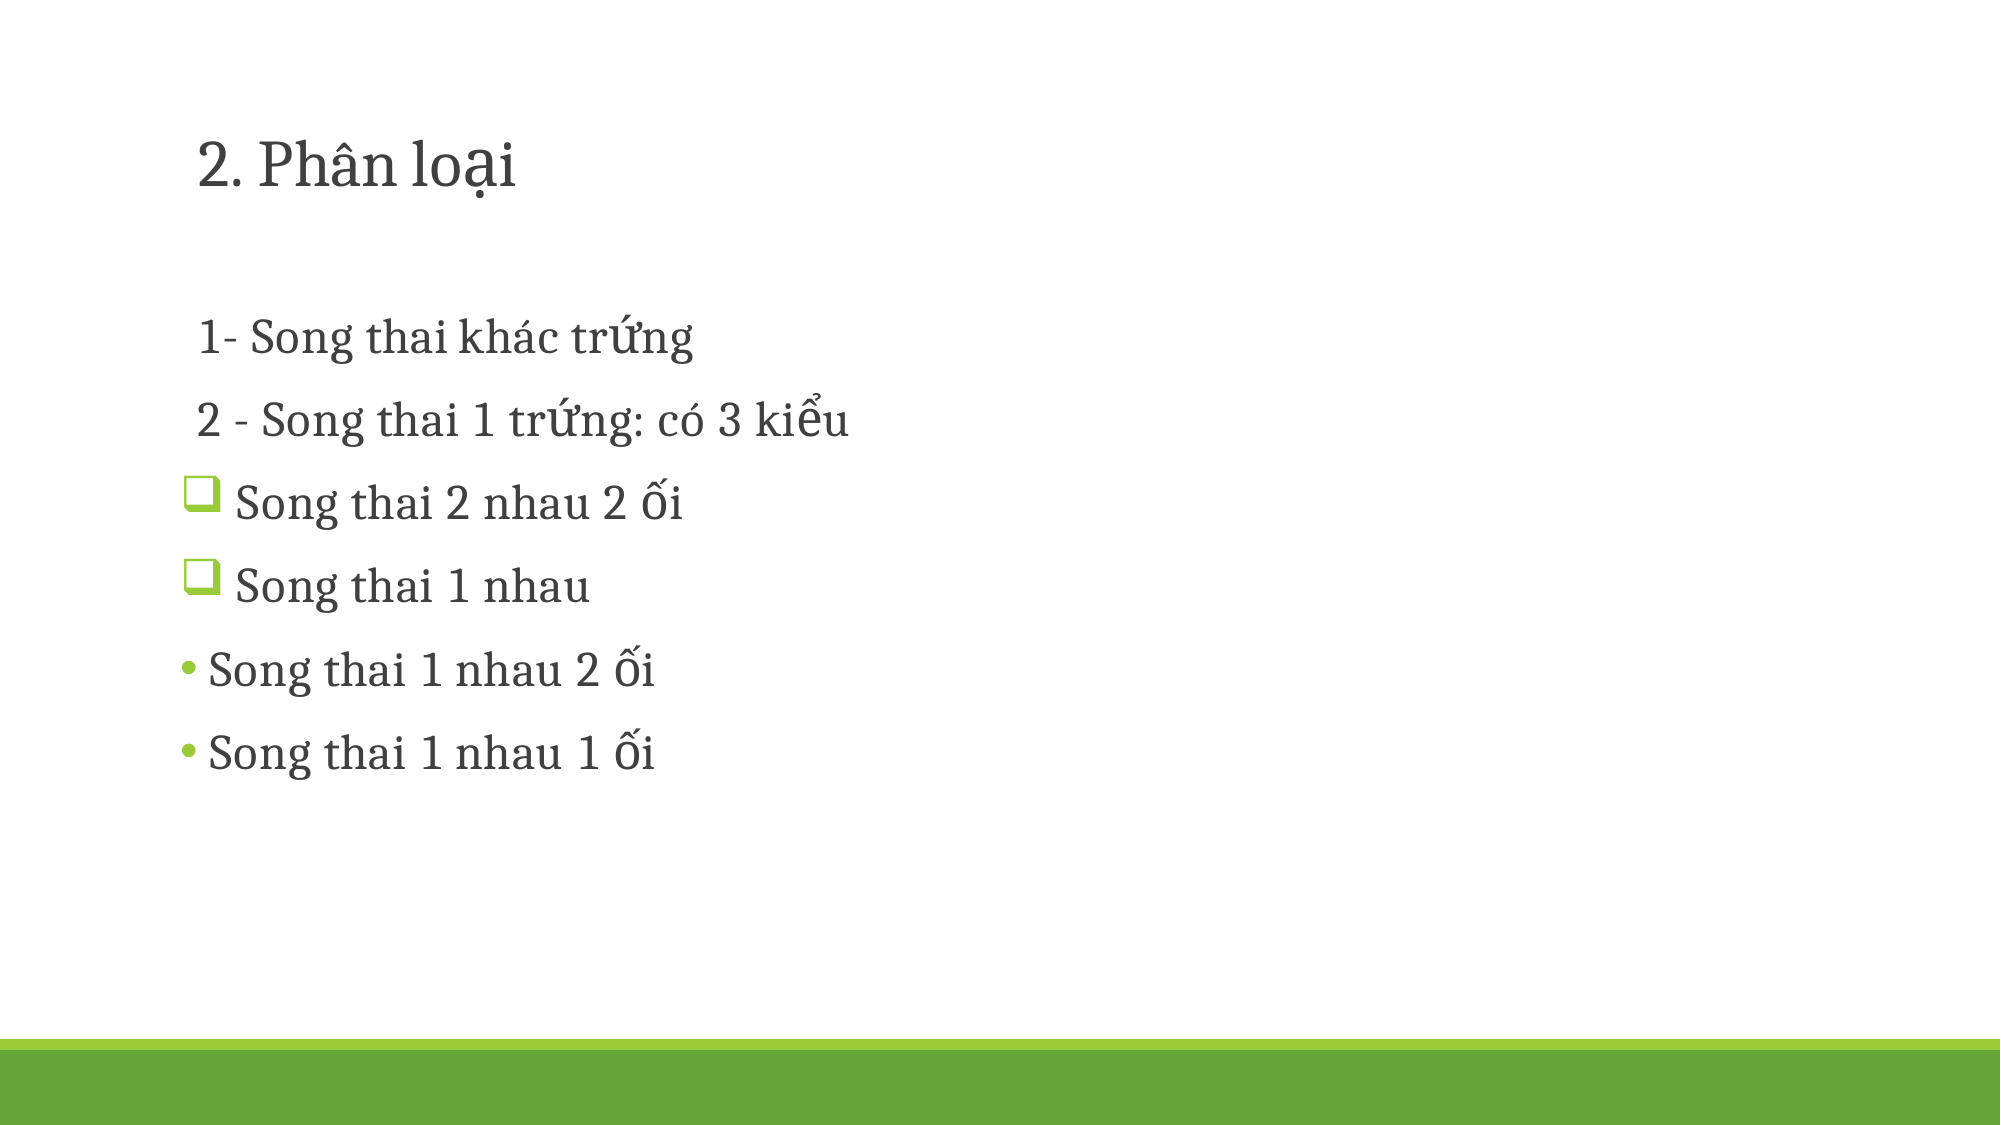

# 2. Phân loại
1- Song thai khác trứng
2 - Song thai 1 trứng: có 3 kiểu
 Song thai 2 nhau 2 ối
 Song thai 1 nhau
 Song thai 1 nhau 2 ối
 Song thai 1 nhau 1 ối